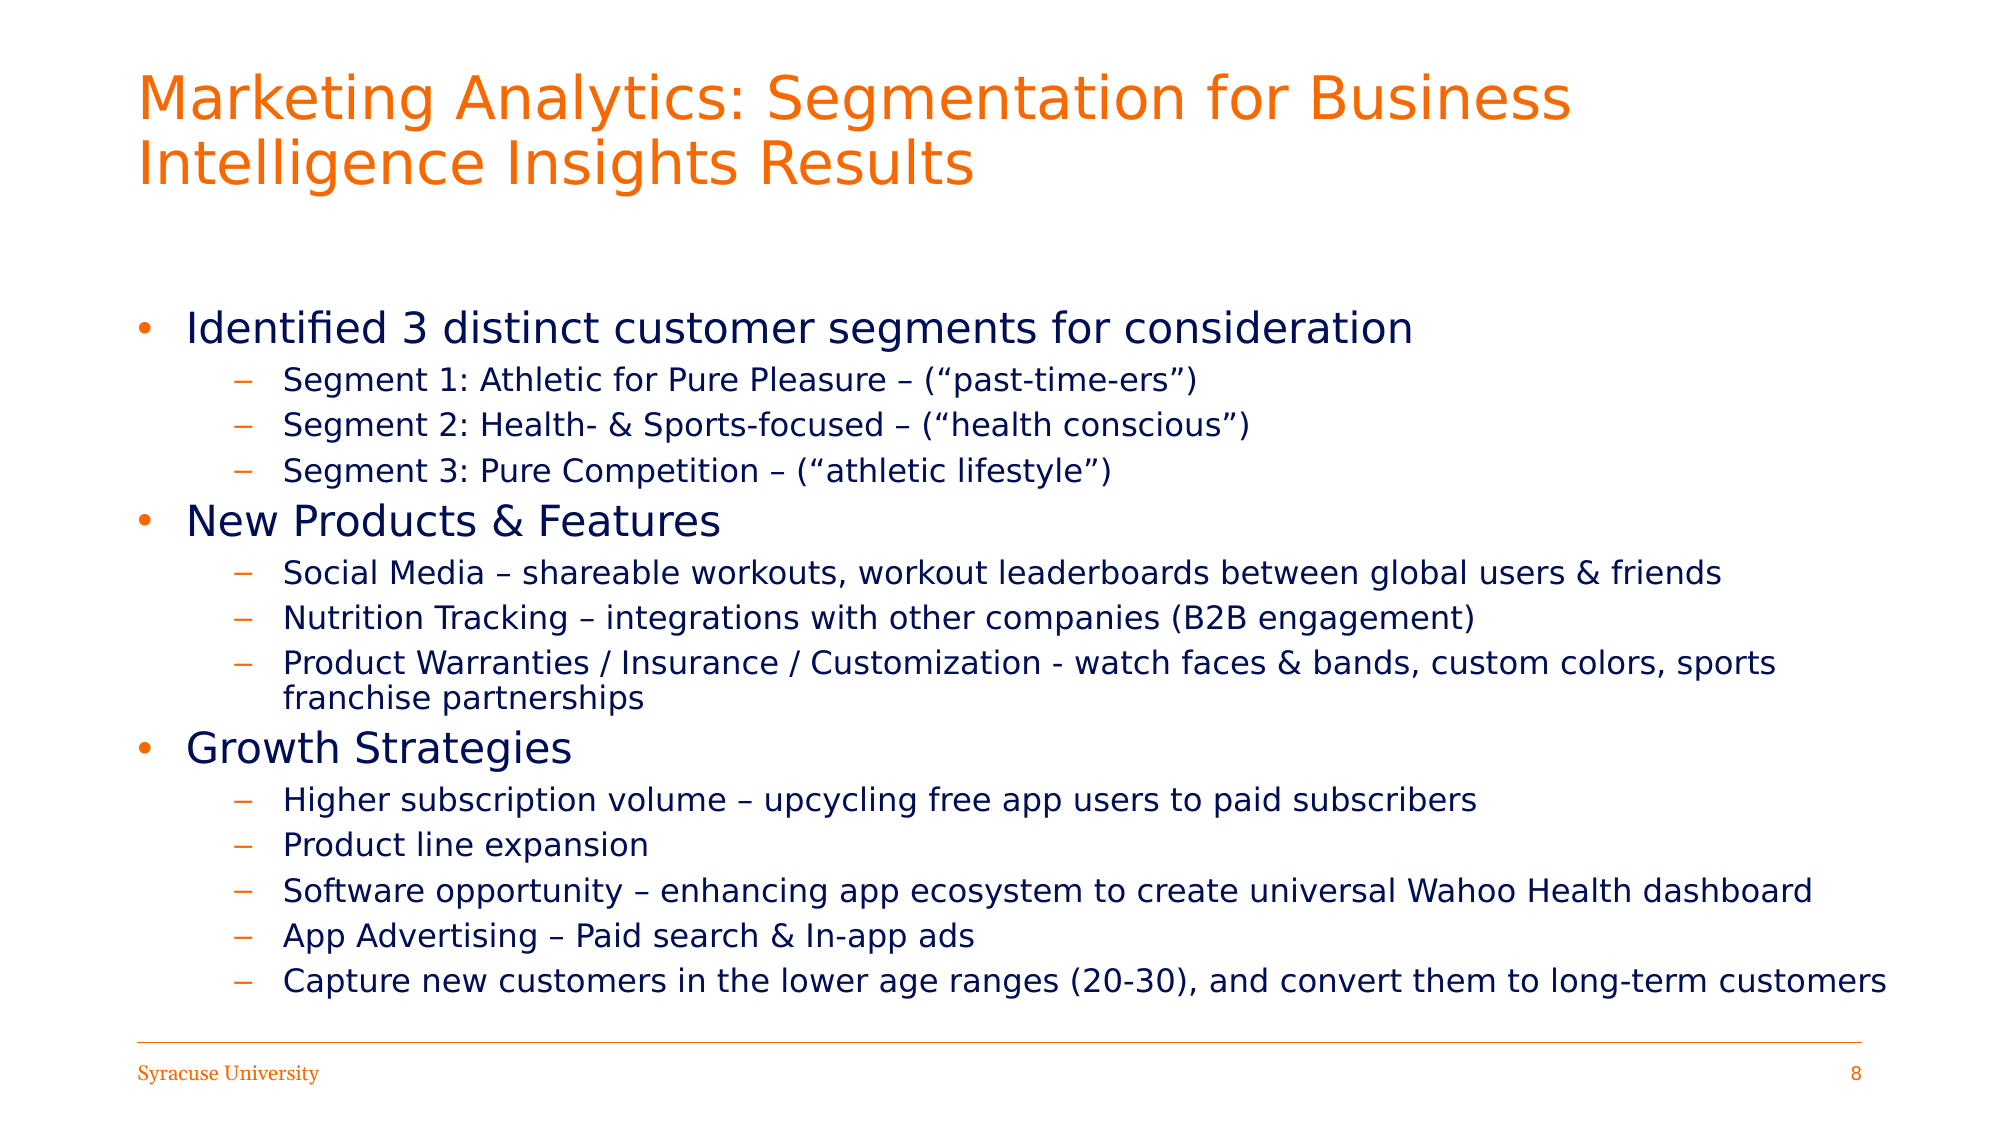

# Marketing Analytics: Segmentation for Business Intelligence Insights Results
Identified 3 distinct customer segments for consideration
Segment 1: Athletic for Pure Pleasure – (“past-time-ers”)
Segment 2: Health- & Sports-focused – (“health conscious”)
Segment 3: Pure Competition – (“athletic lifestyle”)
New Products & Features
Social Media – shareable workouts, workout leaderboards between global users & friends
Nutrition Tracking – integrations with other companies (B2B engagement)
Product Warranties / Insurance / Customization - watch faces & bands, custom colors, sports franchise partnerships
Growth Strategies
Higher subscription volume – upcycling free app users to paid subscribers
Product line expansion
Software opportunity – enhancing app ecosystem to create universal Wahoo Health dashboard
App Advertising – Paid search & In-app ads
Capture new customers in the lower age ranges (20-30), and convert them to long-term customers